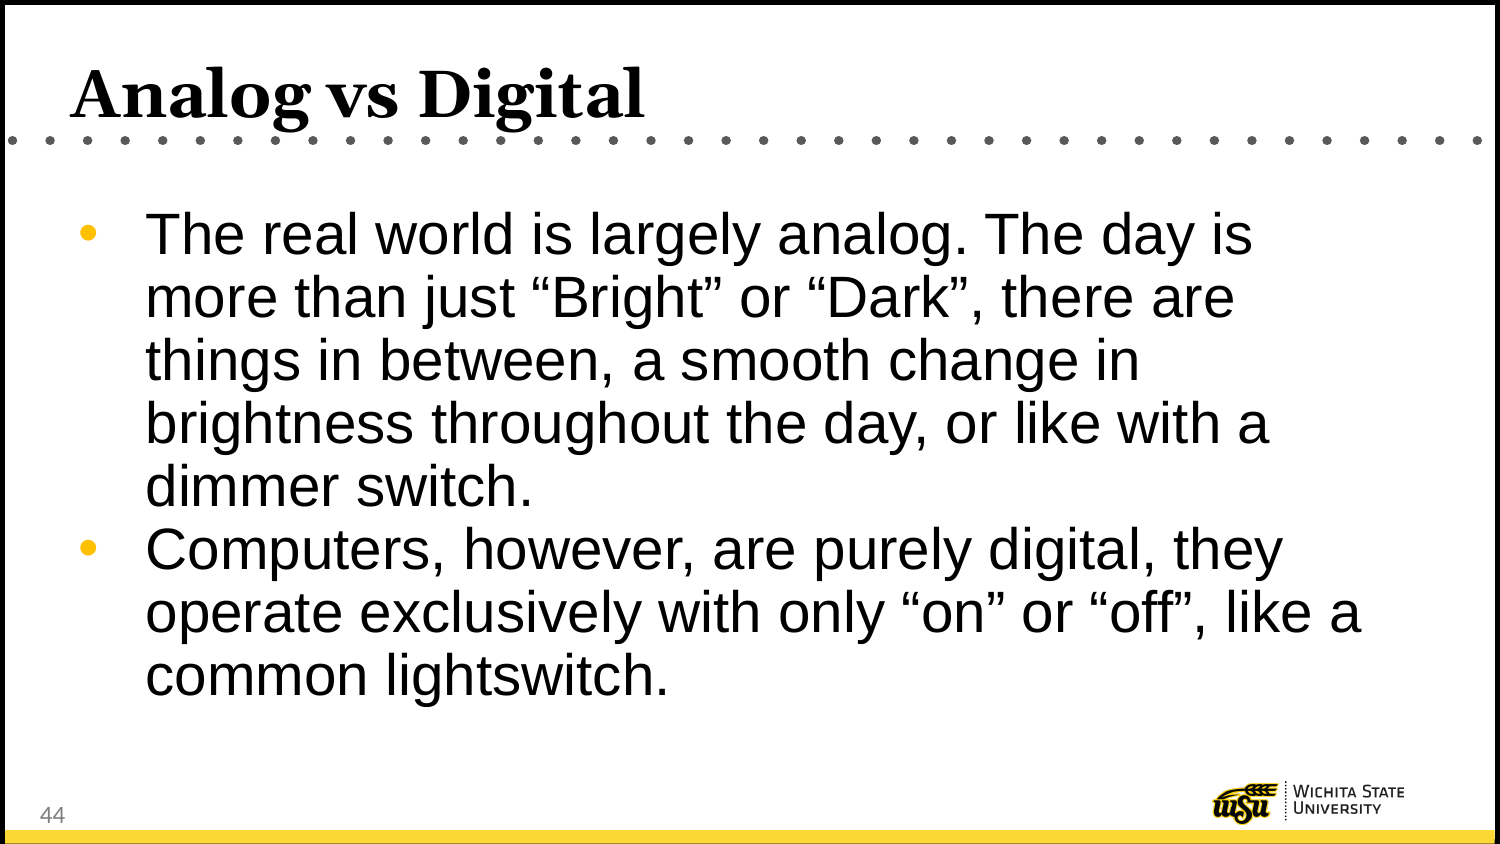

# Analog vs Digital
The real world is largely analog. The day is more than just “Bright” or “Dark”, there are things in between, a smooth change in brightness throughout the day, or like with a dimmer switch.
Computers, however, are purely digital, they operate exclusively with only “on” or “off”, like a common lightswitch.